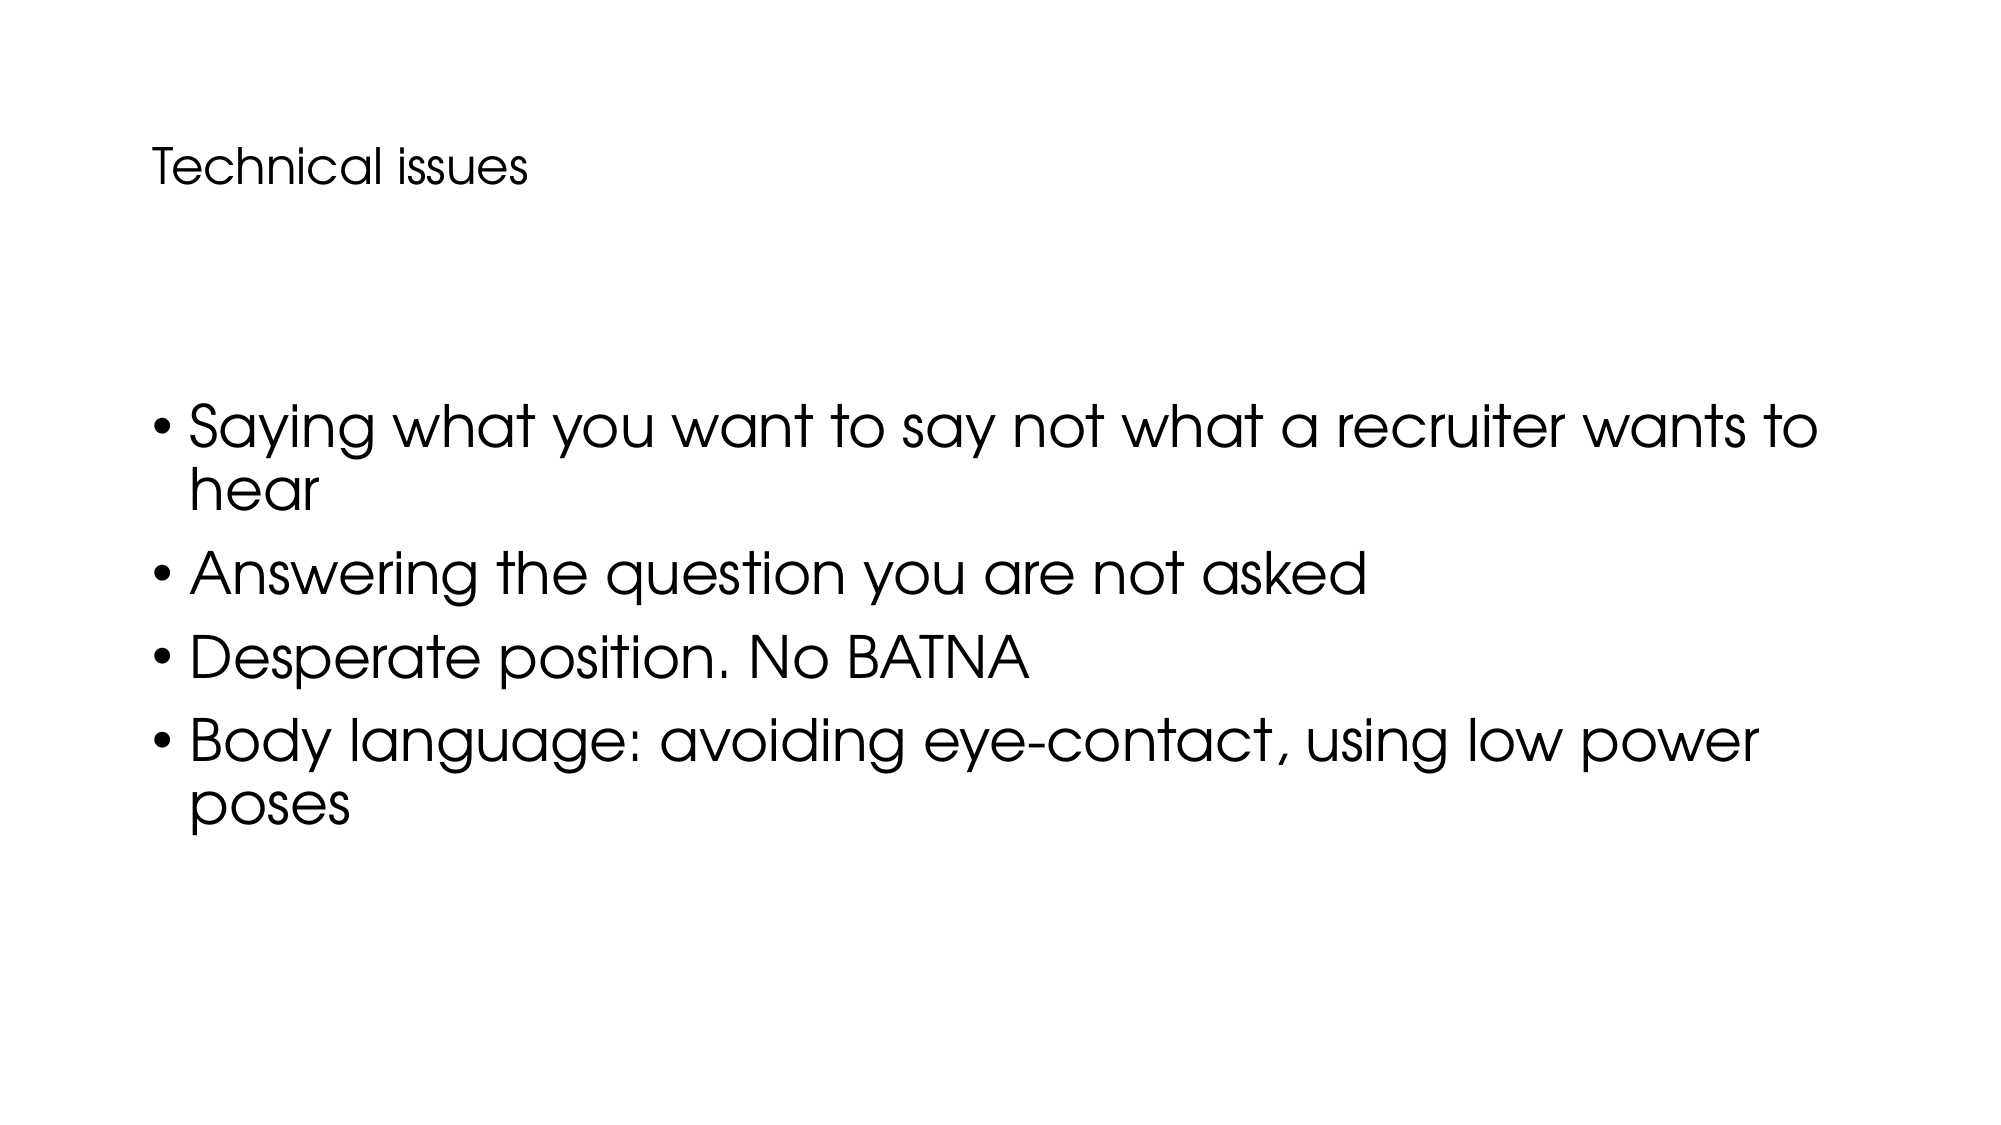

# Technical issues

Saying what you want to say not what a recruiter wants to hear
Answering the question you are not asked
Desperate position. No BATNA
Body language: avoiding eye-contact, using low power poses